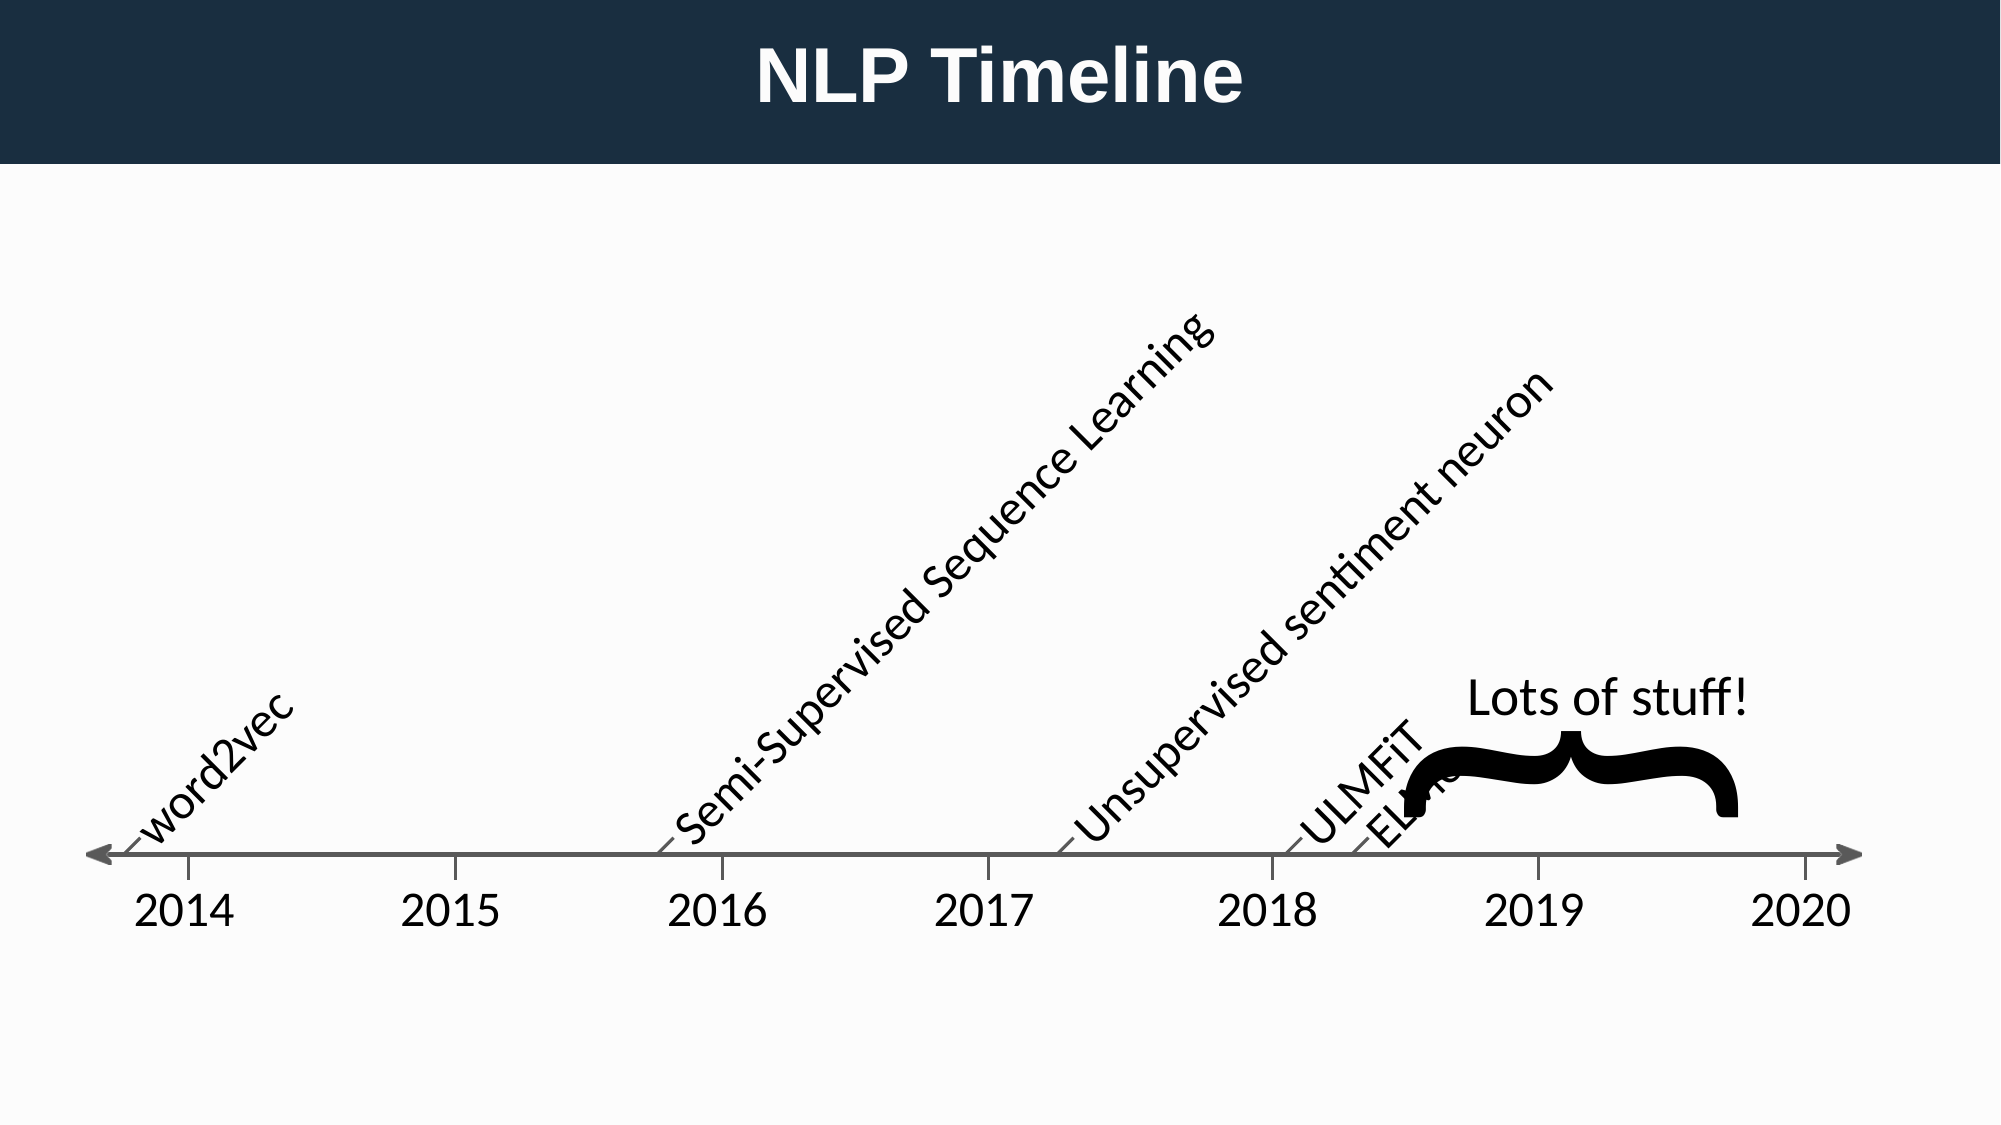

# NLP Timeline
{
Semi-Supervised Sequence Learning
Unsupervised sentiment neuron
Lots of stuff!
word2vec
ULMFiT
ELMo

2014
2015
2016
2017
2018
2019
2020